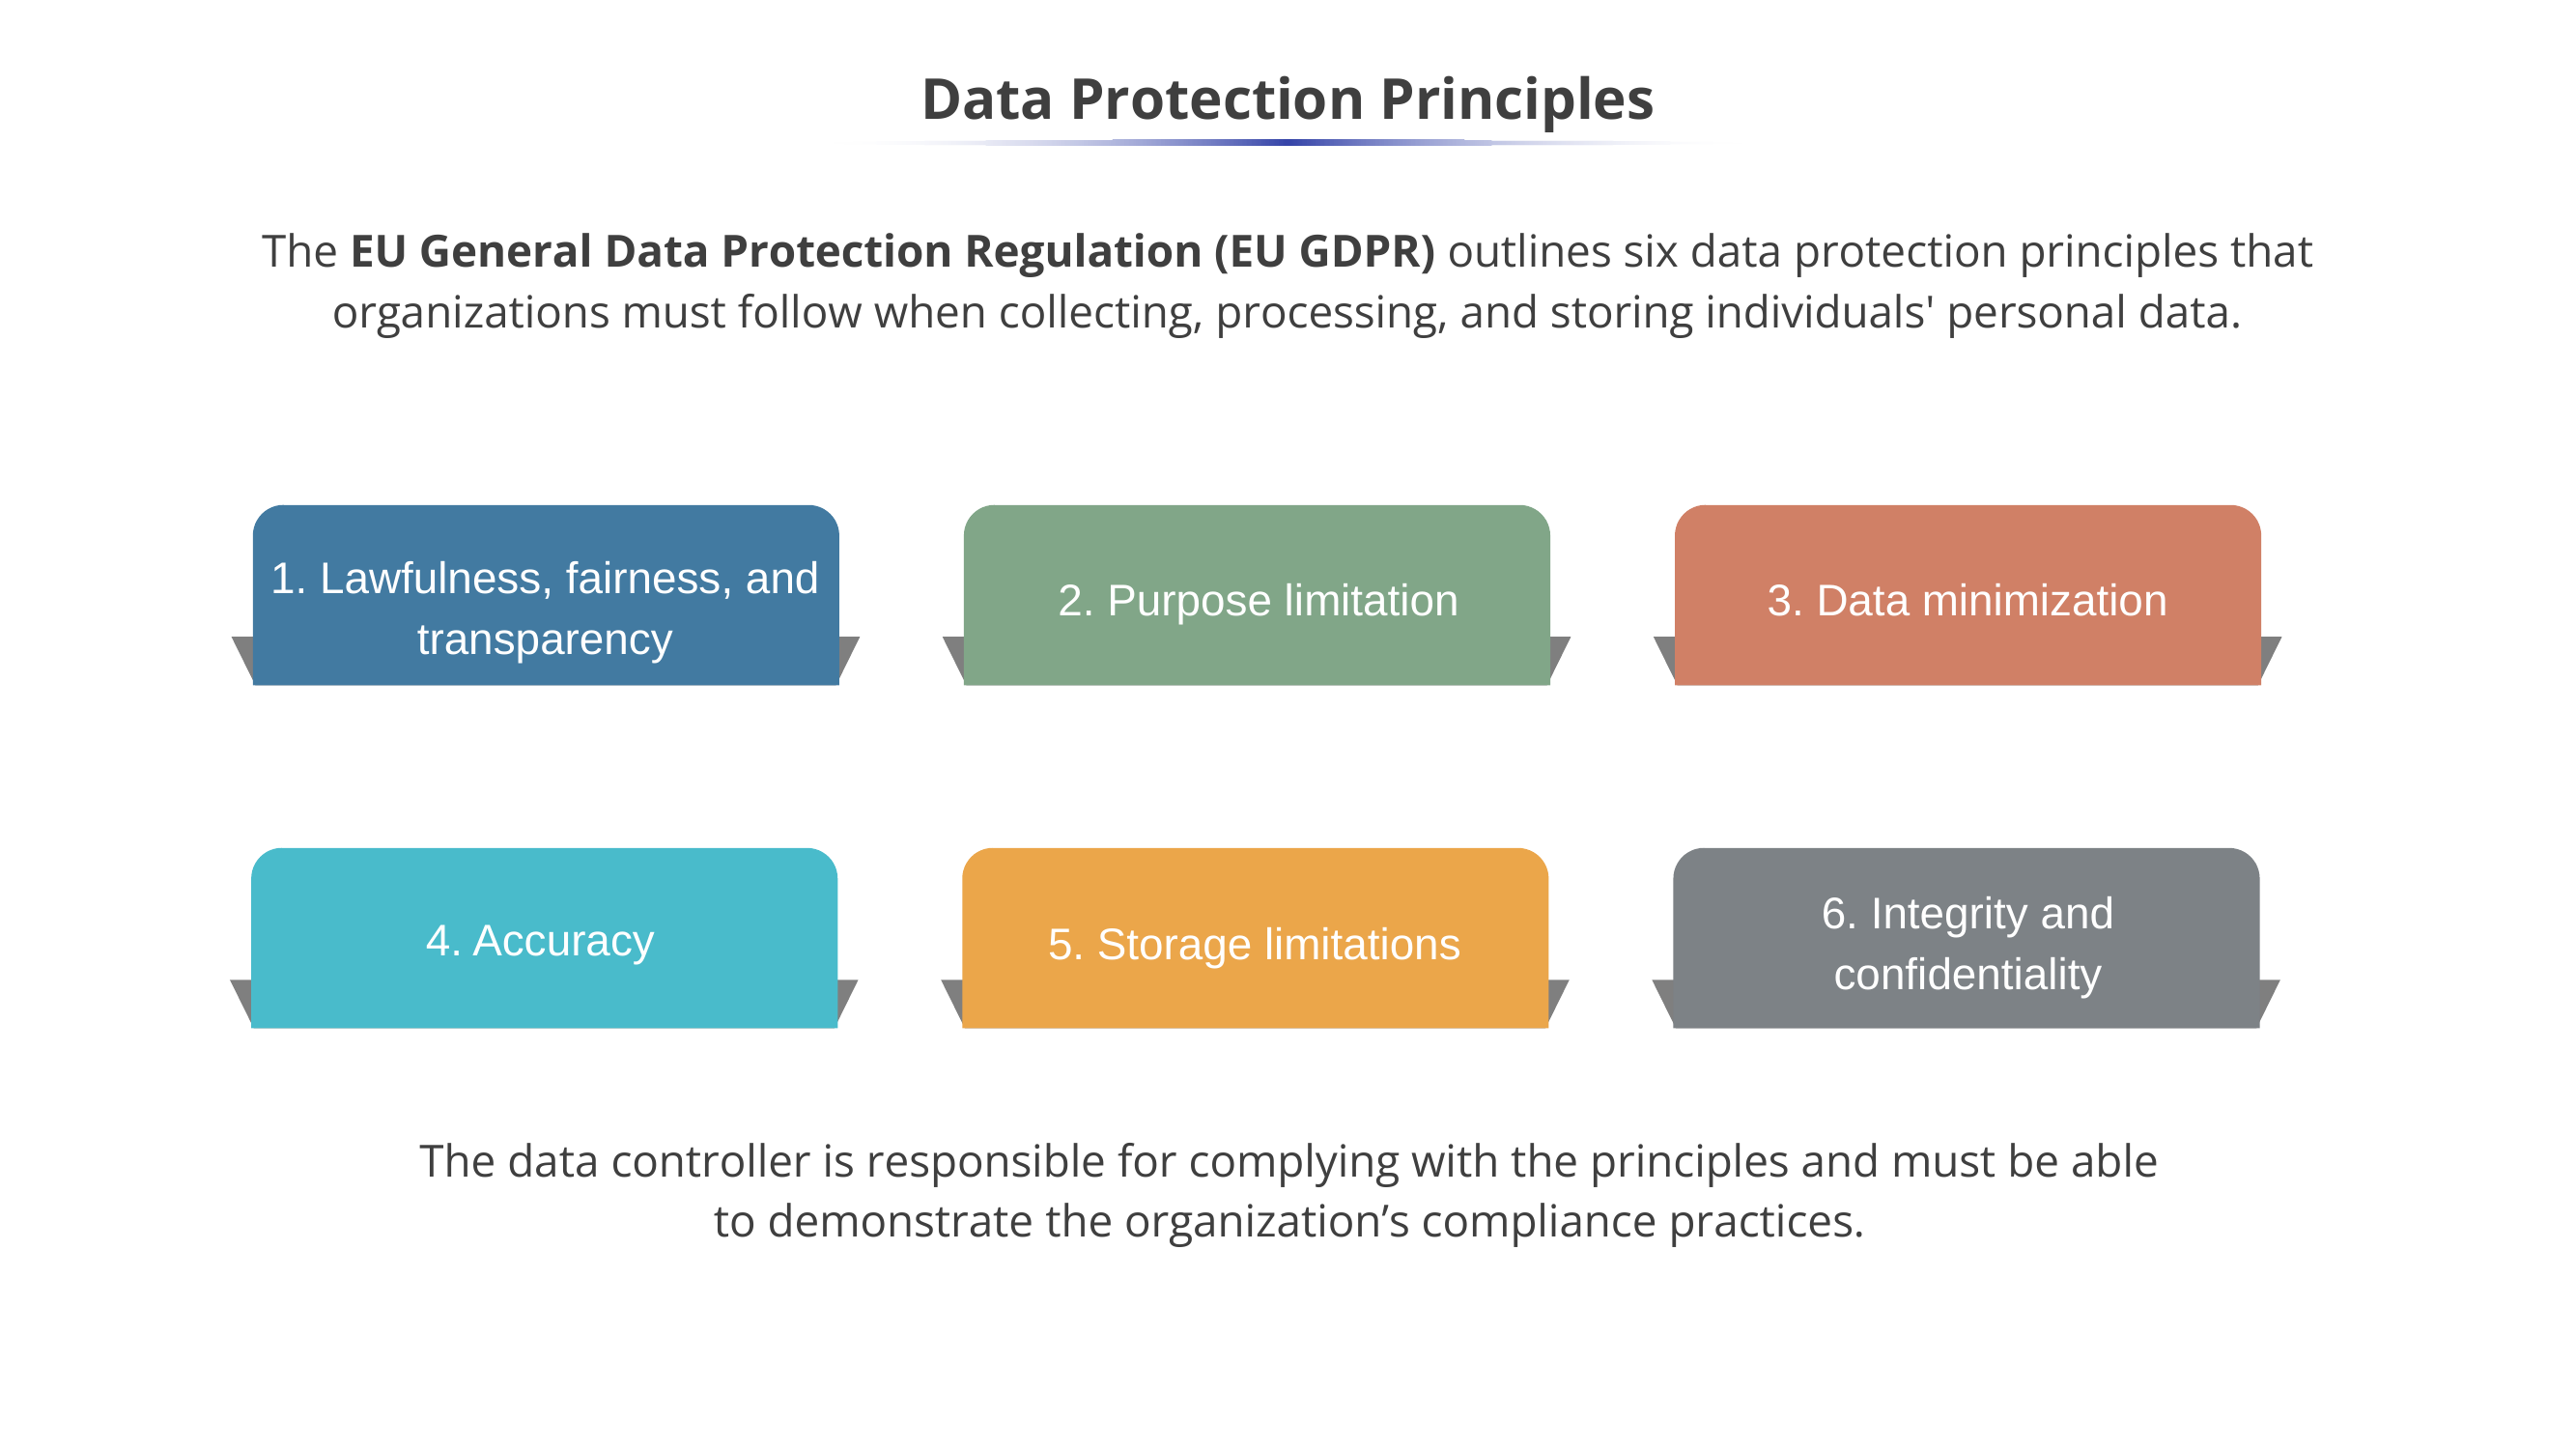

Data Protection Principles

The EU General Data Protection Regulation (EU GDPR) outlines six data protection principles that organizations must follow when collecting, processing, and storing individuals' personal data.

1. Lawfulness, fairness, and transparency

2. Purpose limitation

3. Data minimization

4. Accuracy

5. Storage limitations

6. Integrity and confidentiality
The data controller is responsible for complying with the principles and must be able to demonstrate the organization’s compliance practices.